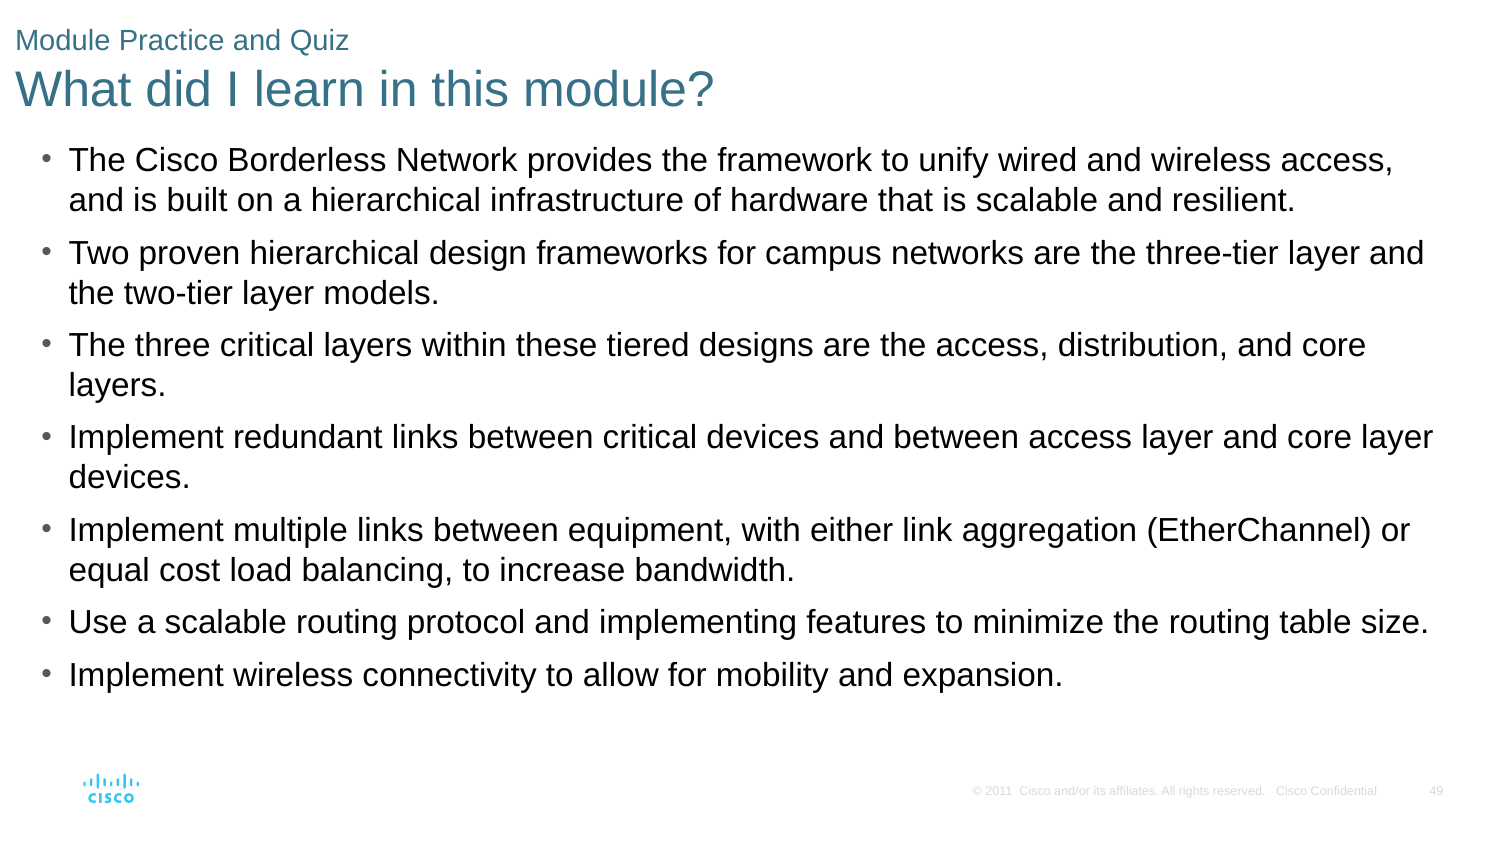

# Module Practice and Quiz What did I learn in this module?
The Cisco Borderless Network provides the framework to unify wired and wireless access, and is built on a hierarchical infrastructure of hardware that is scalable and resilient.
Two proven hierarchical design frameworks for campus networks are the three-tier layer and the two-tier layer models.
The three critical layers within these tiered designs are the access, distribution, and core layers.
Implement redundant links between critical devices and between access layer and core layer devices.
Implement multiple links between equipment, with either link aggregation (EtherChannel) or equal cost load balancing, to increase bandwidth.
Use a scalable routing protocol and implementing features to minimize the routing table size.
Implement wireless connectivity to allow for mobility and expansion.